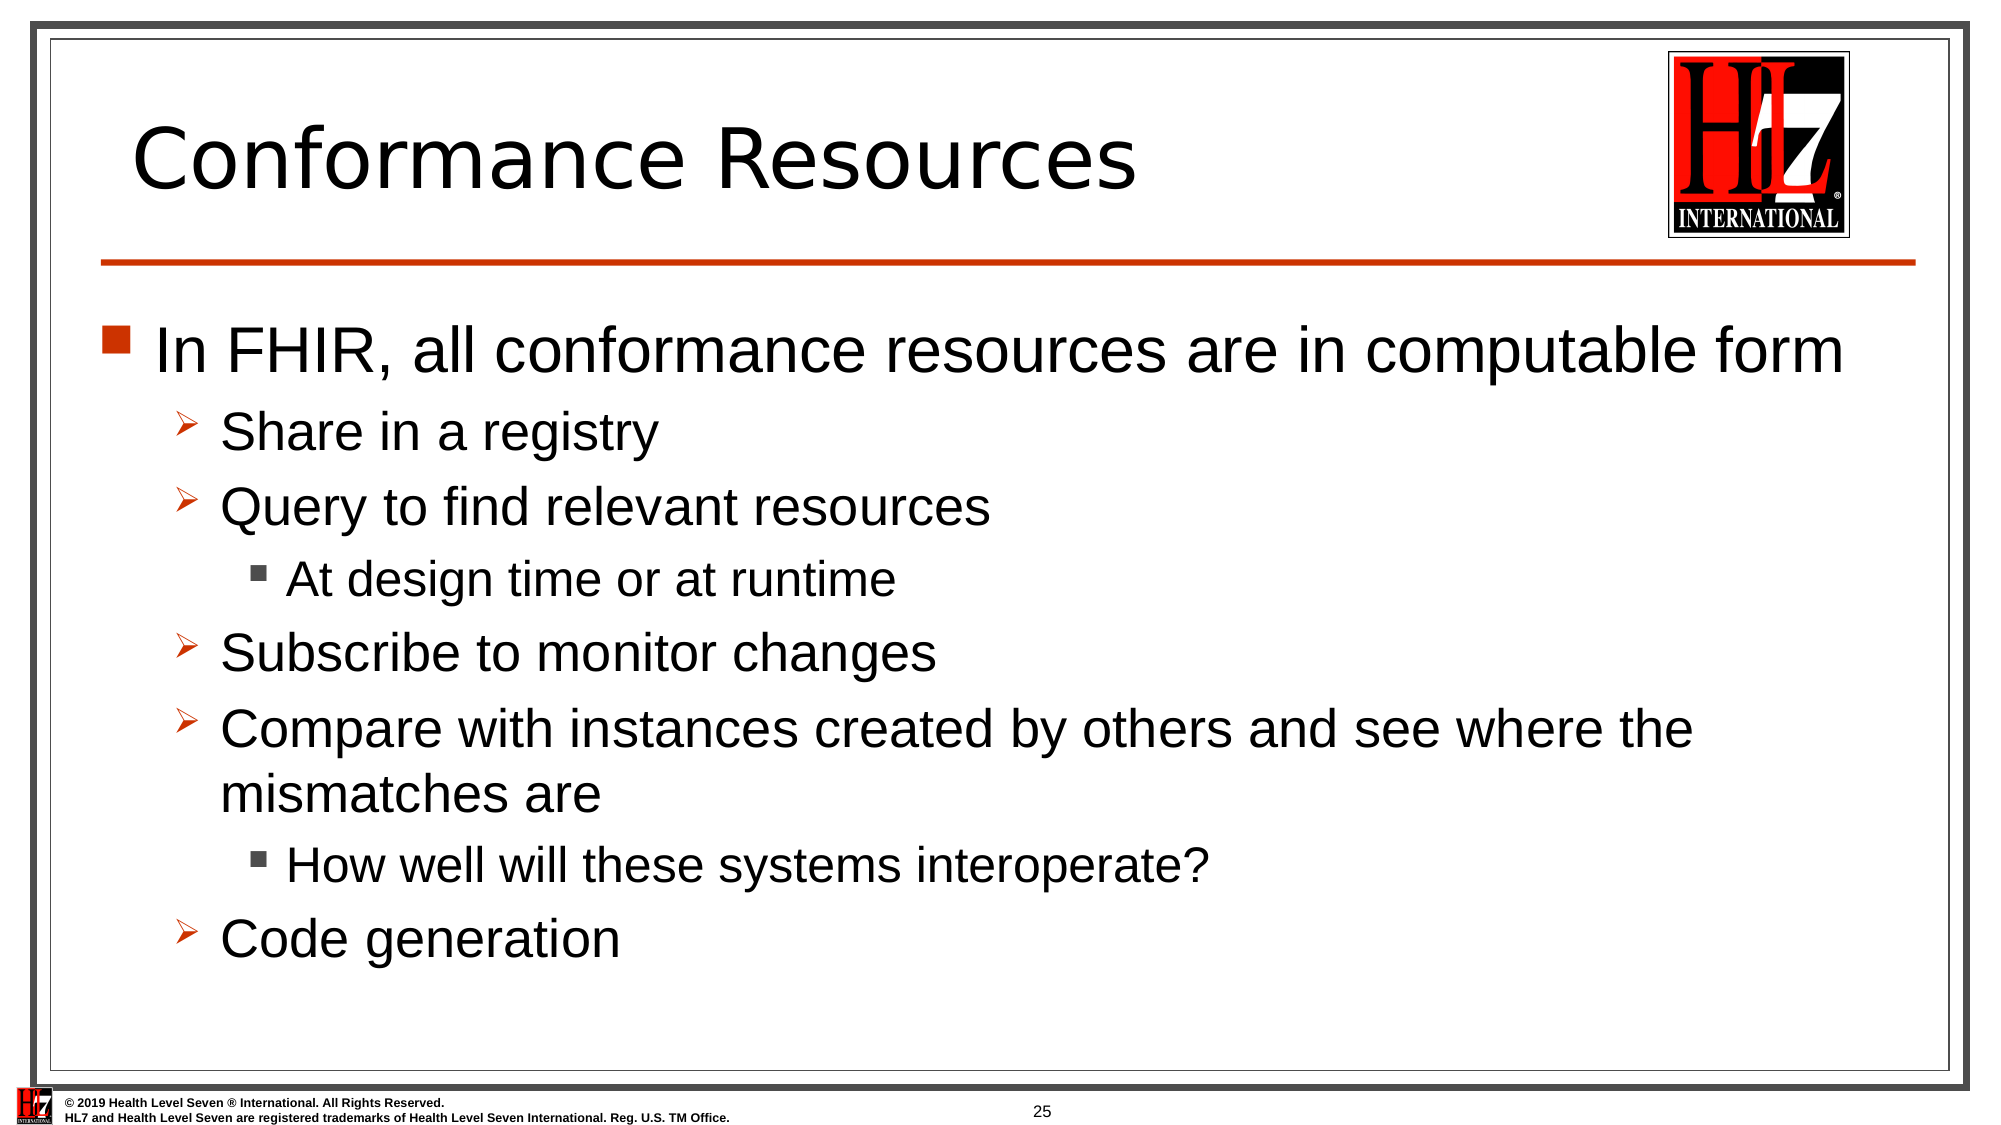

# Conformance Resources
In FHIR, all conformance resources are in computable form
Share in a registry
Query to find relevant resources
At design time or at runtime
Subscribe to monitor changes
Compare with instances created by others and see where the mismatches are
How well will these systems interoperate?
Code generation
25